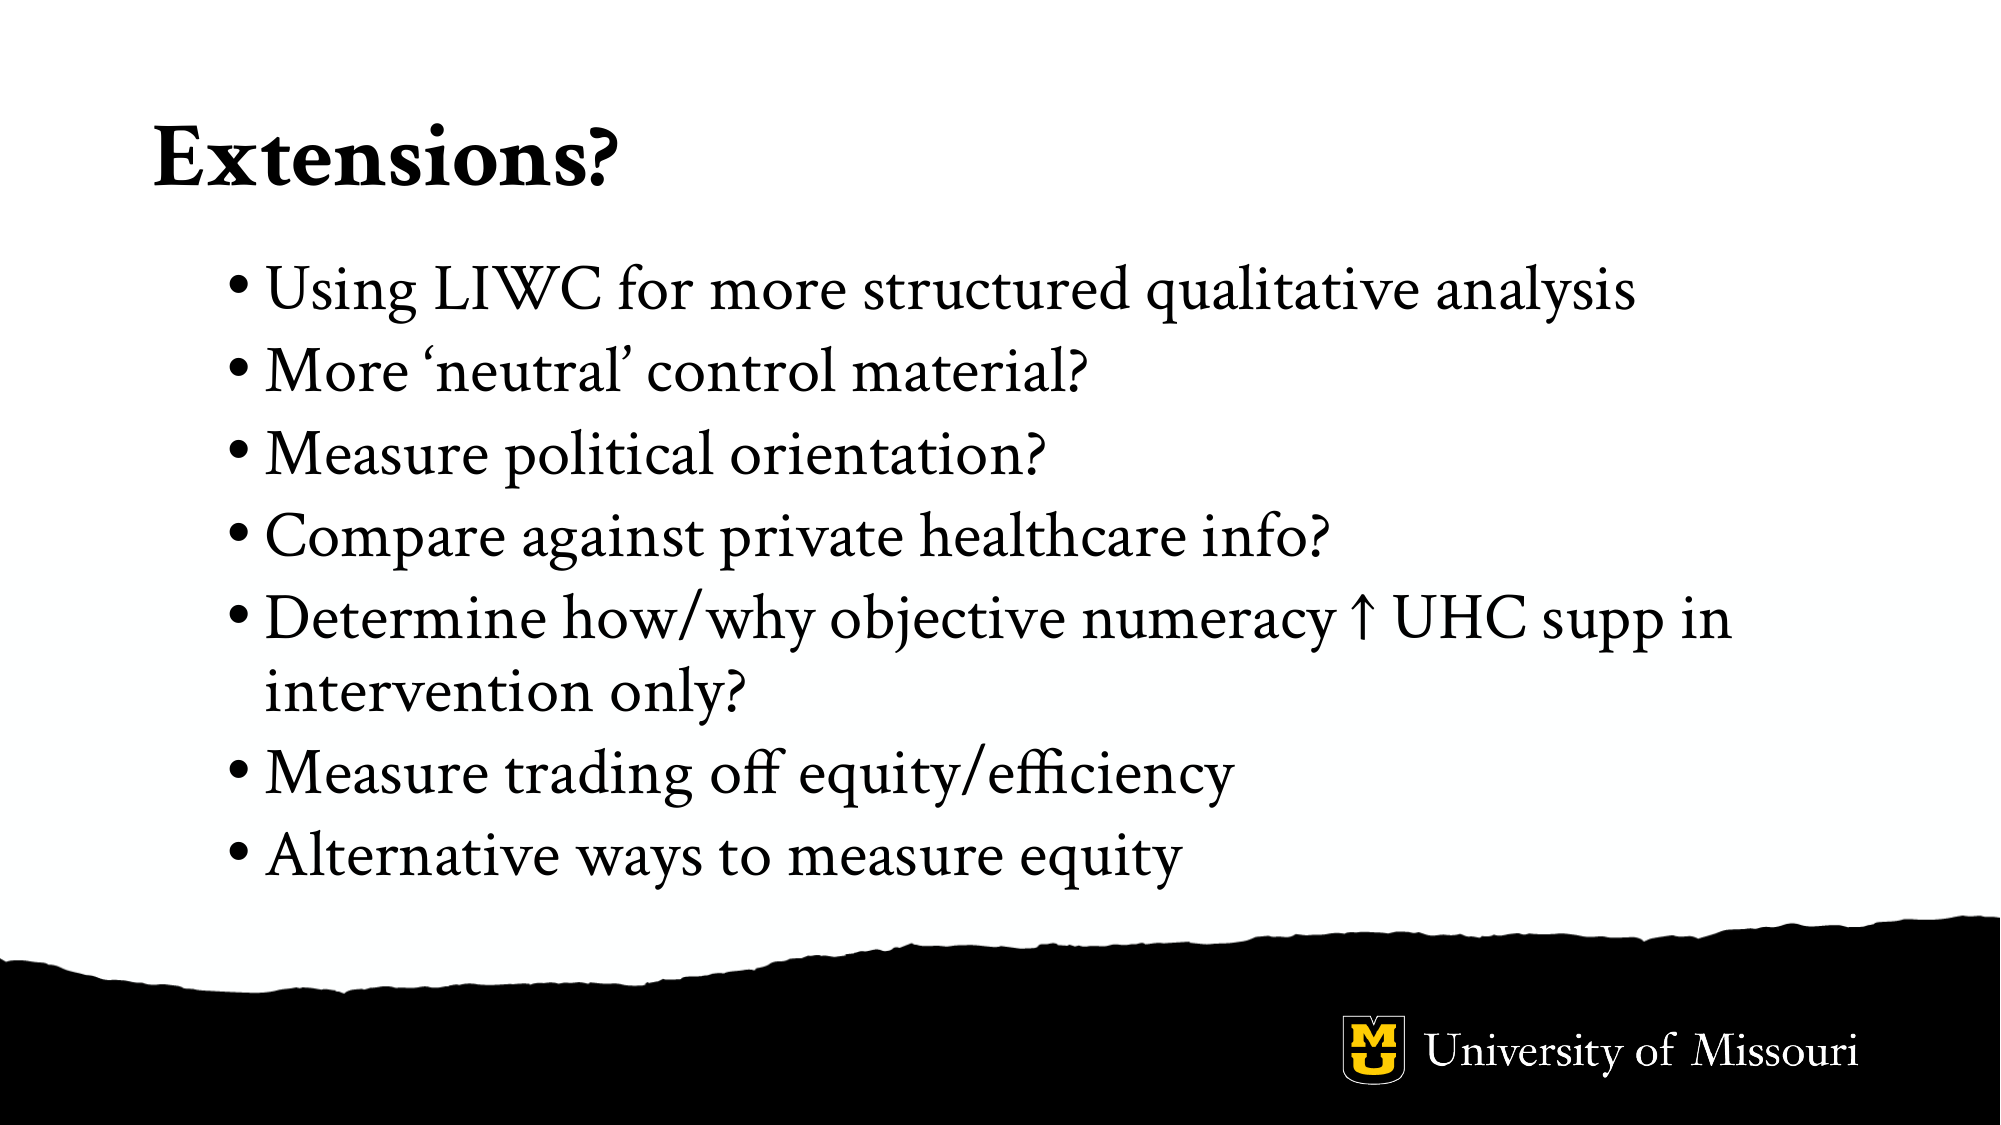

# Extensions?
Using LIWC for more structured qualitative analysis
More ‘neutral’ control material?
Measure political orientation?
Compare against private healthcare info?
Determine how/why objective numeracy ↑ UHC supp in intervention only?
Measure trading off equity/efficiency
Alternative ways to measure equity